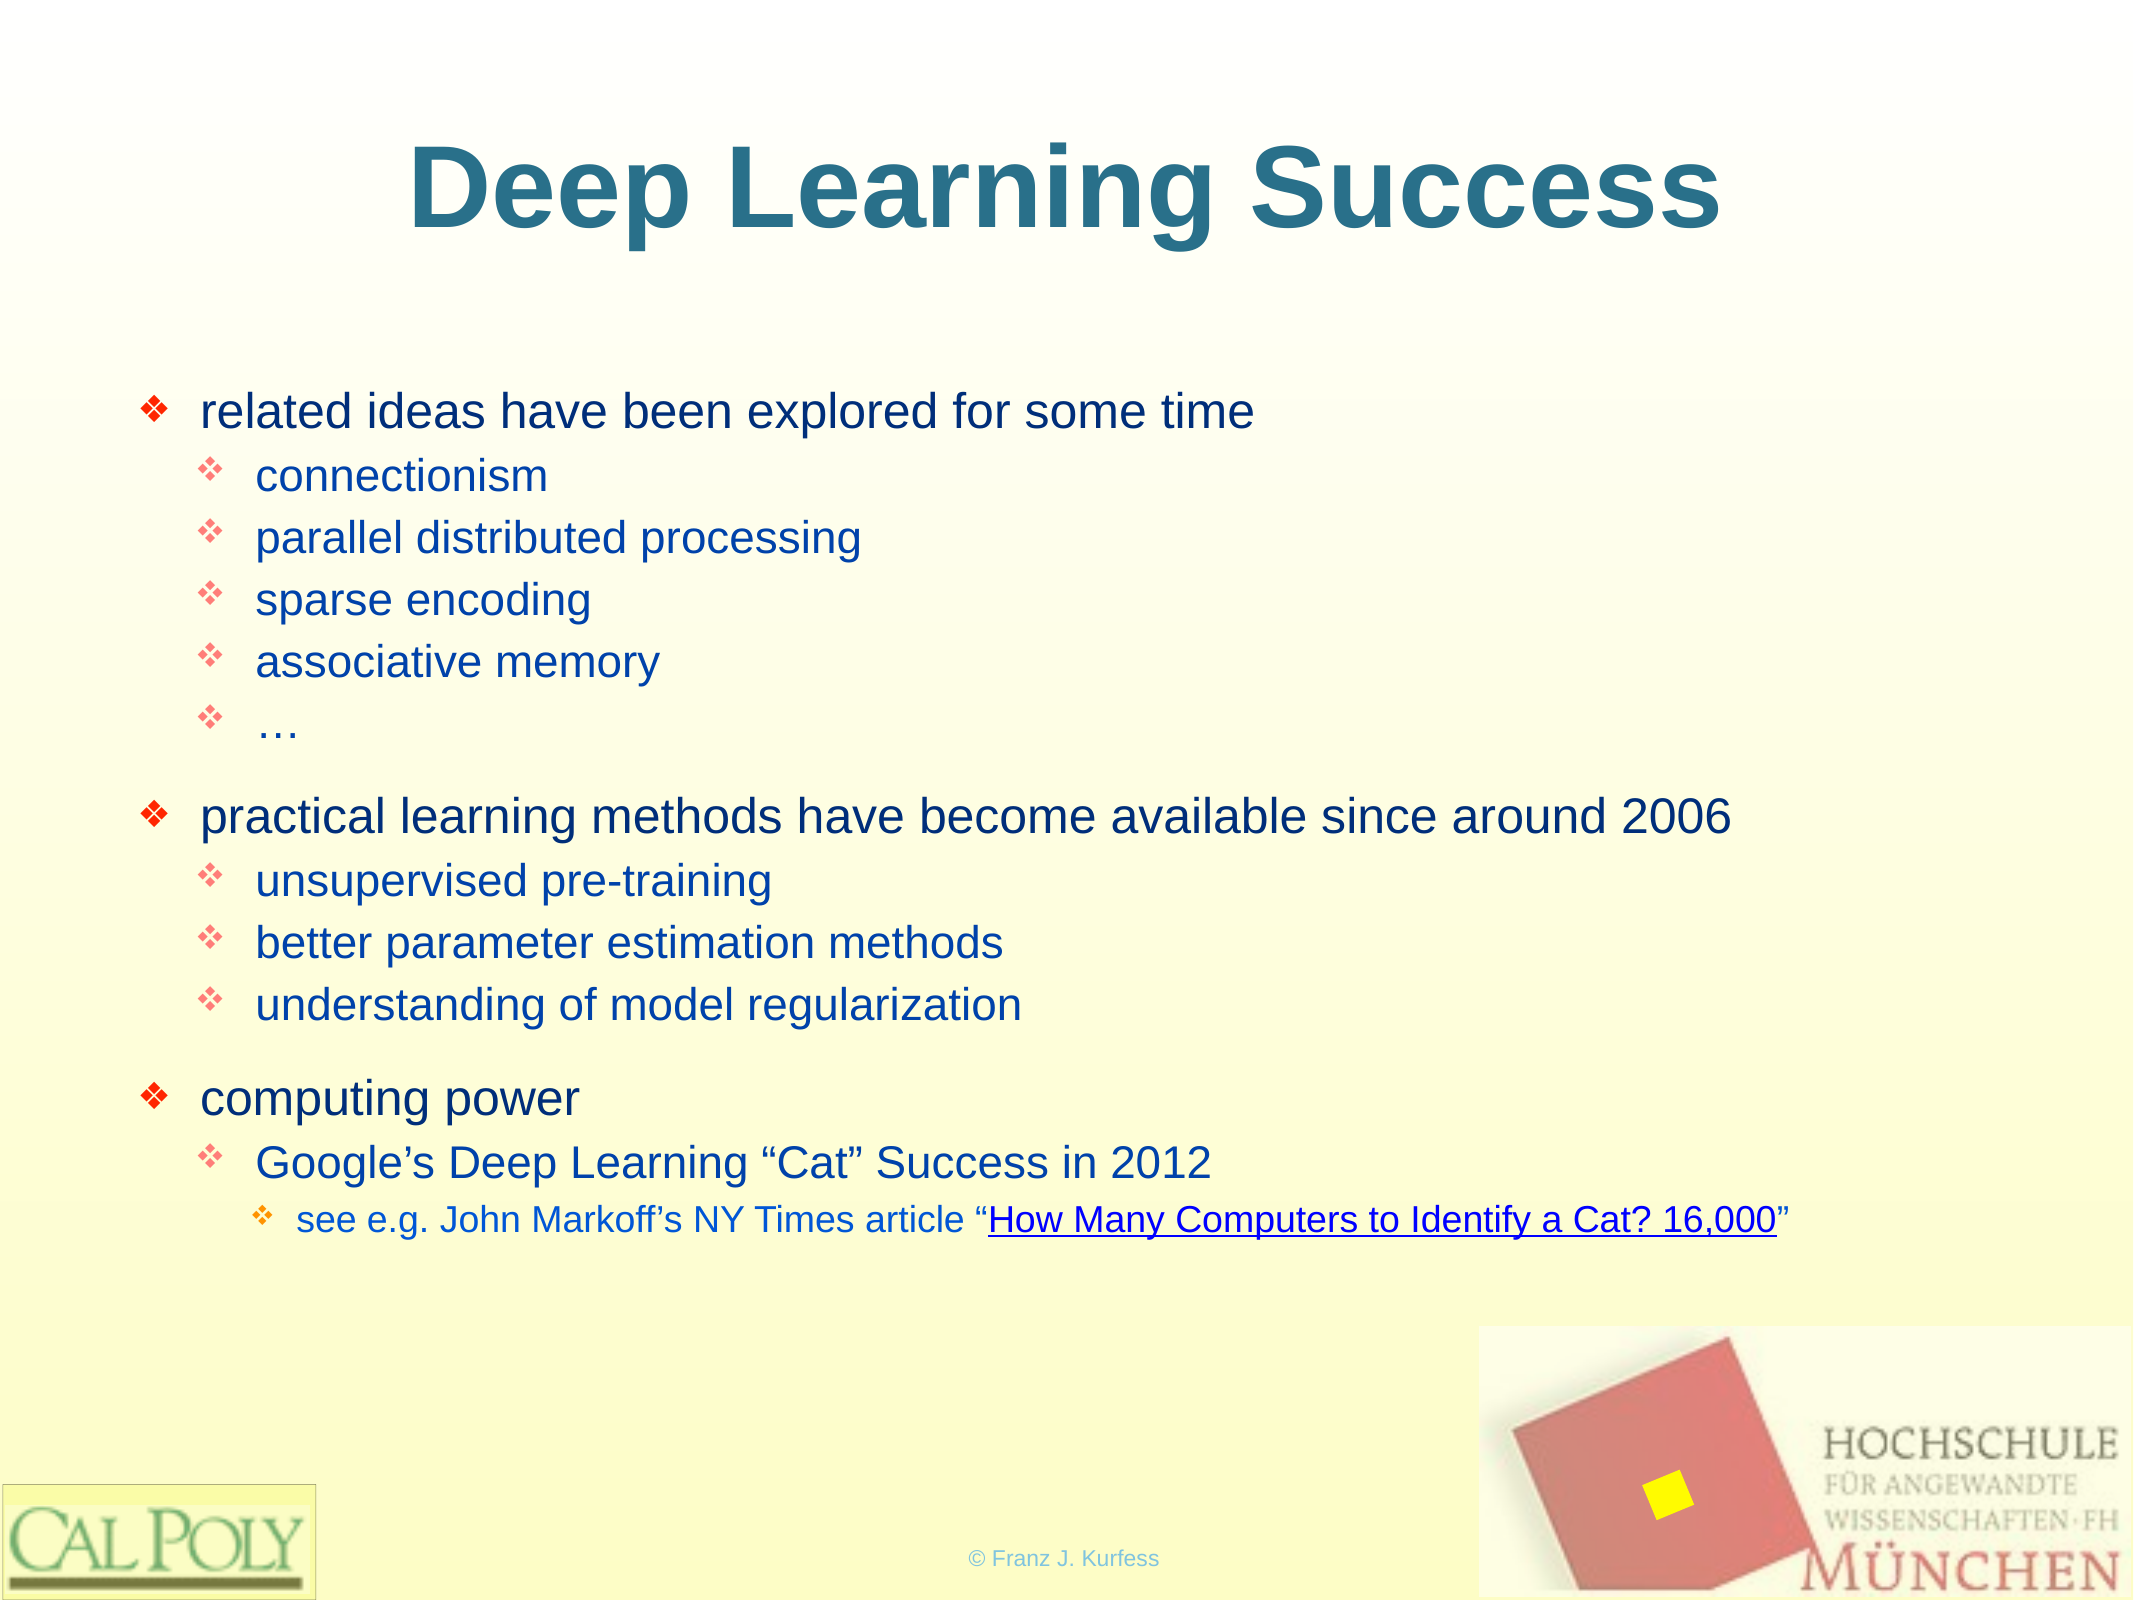

# Deep Learning Success
related ideas have been explored for some time
connectionism
parallel distributed processing
sparse encoding
associative memory
…
practical learning methods have become available since around 2006
unsupervised pre-training
better parameter estimation methods
understanding of model regularization
computing power
Google’s Deep Learning “Cat” Success in 2012
see e.g. John Markoff’s NY Times article “How Many Computers to Identify a Cat? 16,000”
98